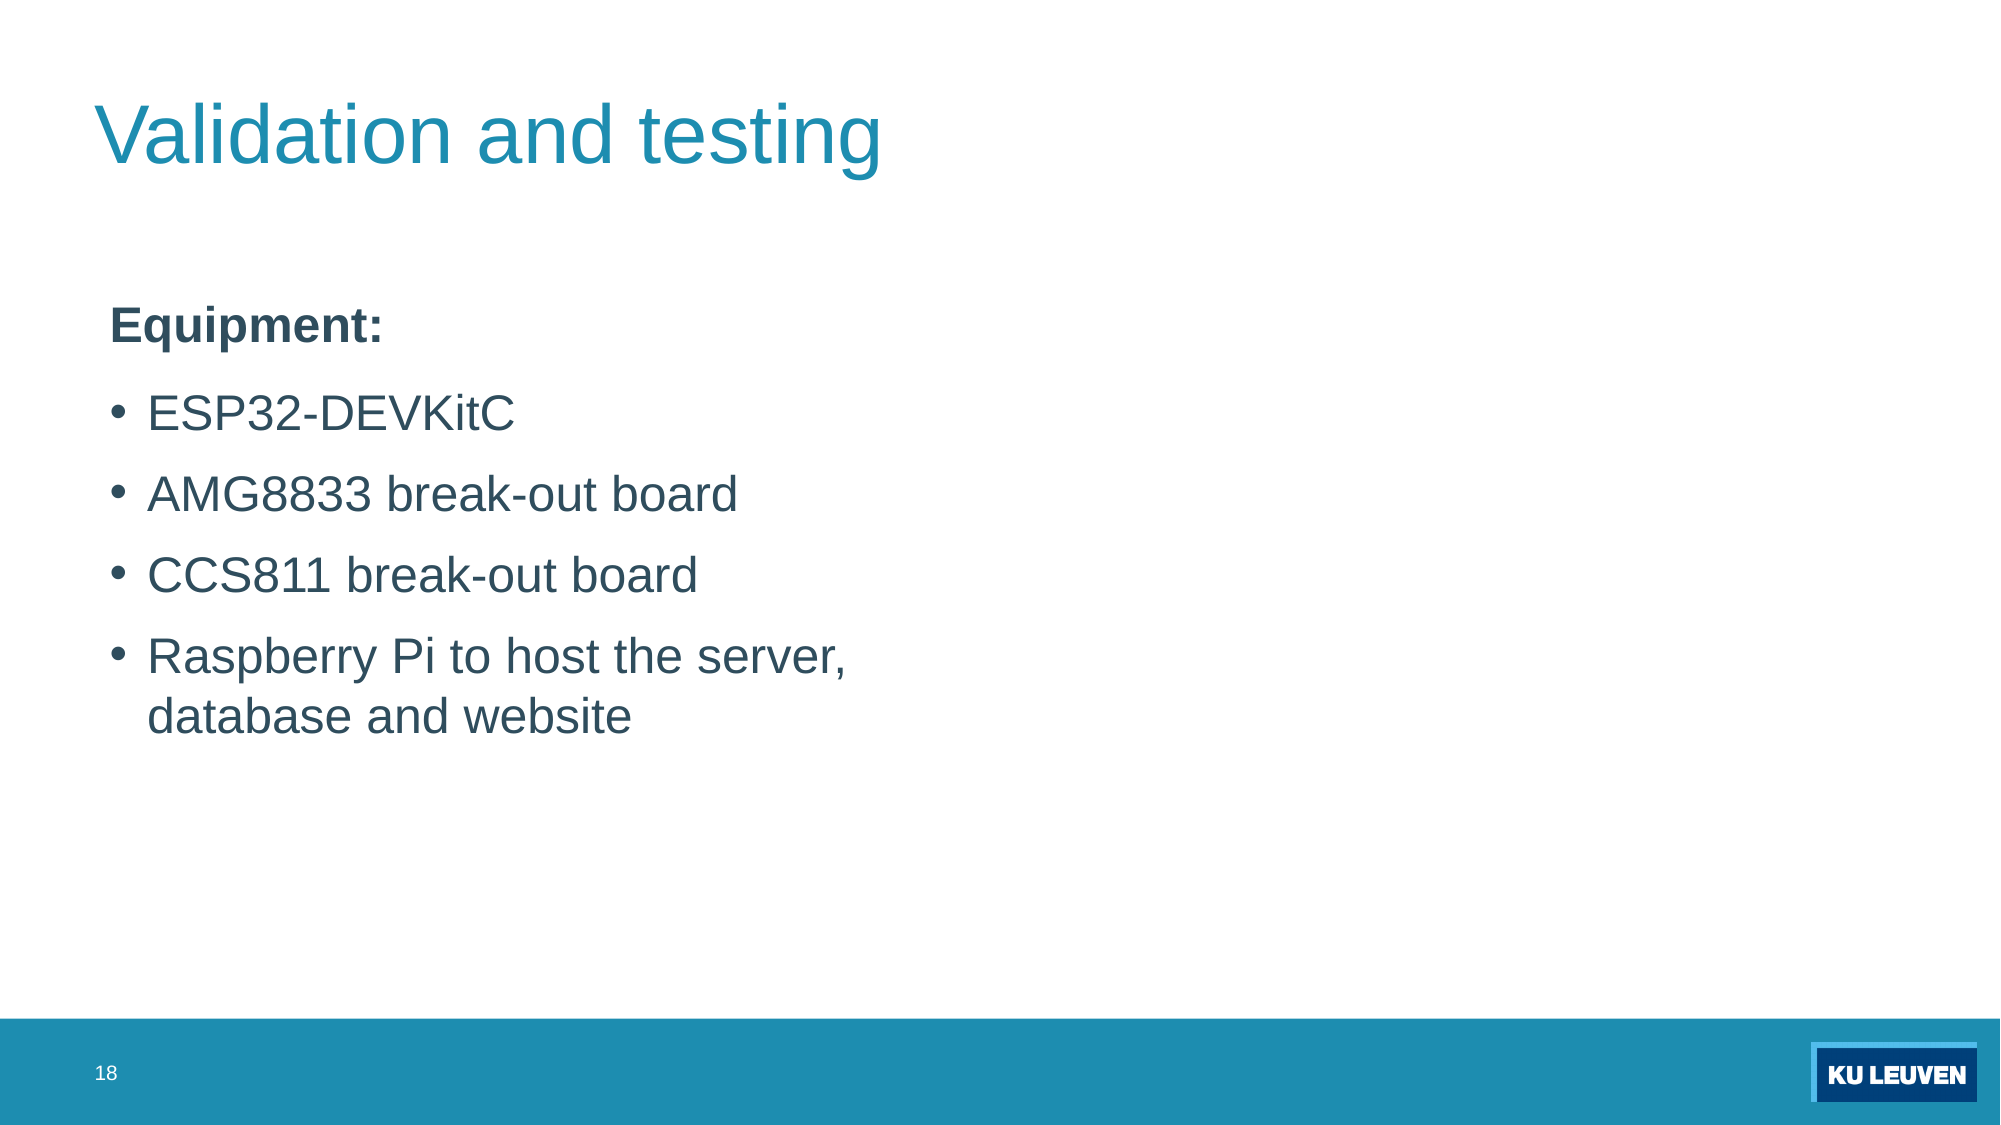

# Validation and testing
Equipment:
ESP32-DEVKitC
AMG8833 break-out board
CCS811 break-out board
Raspberry Pi to host the server, database and website

18